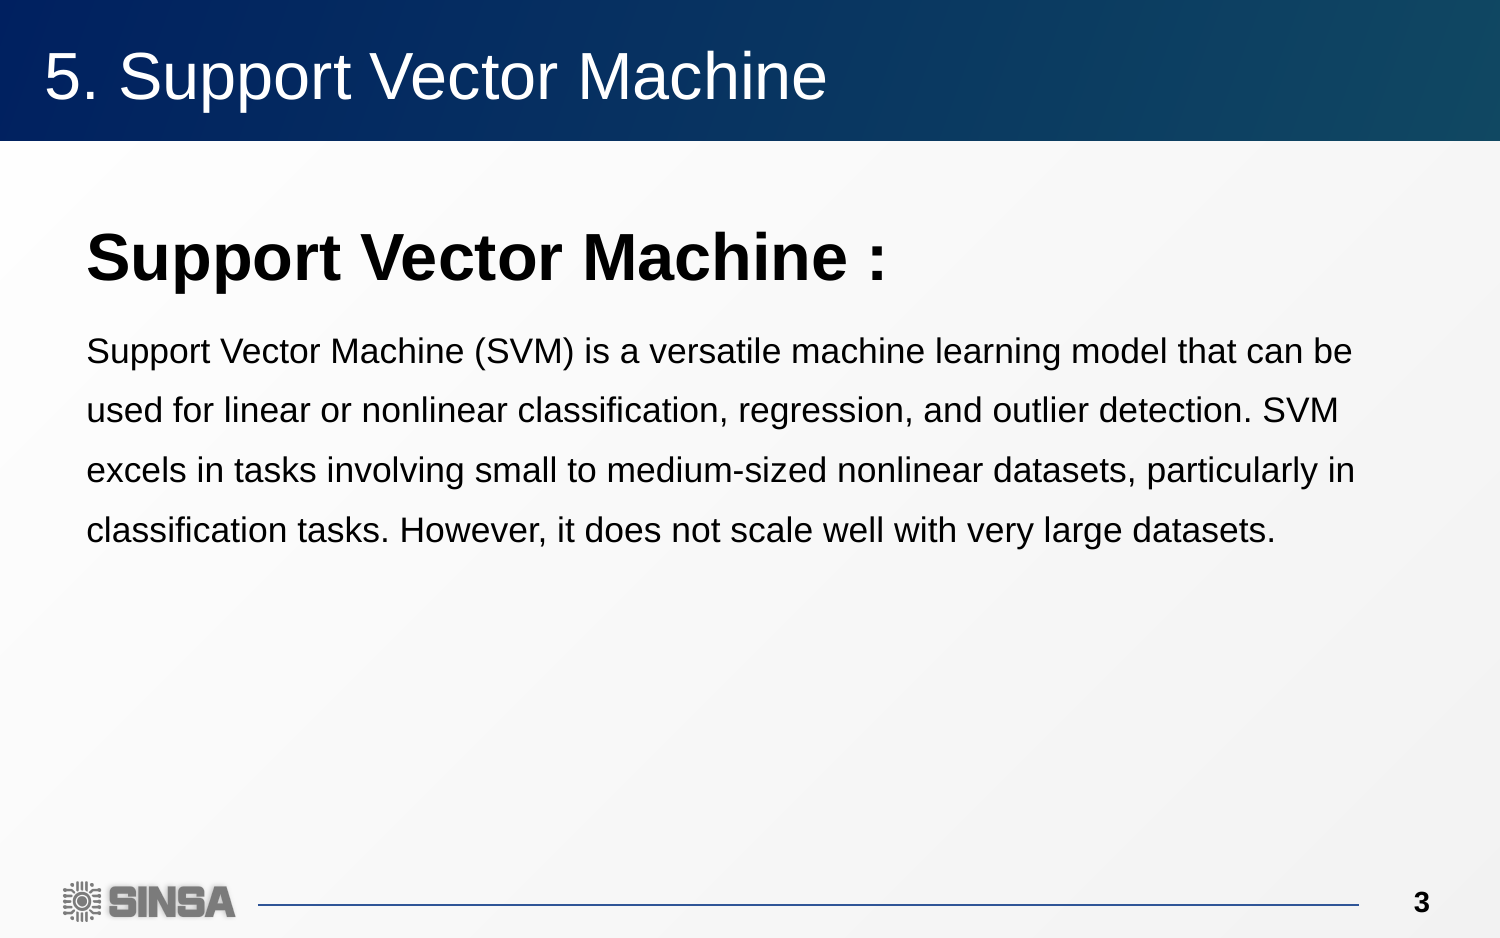

# 5. Support Vector Machine
Support Vector Machine :
Support Vector Machine (SVM) is a versatile machine learning model that can be used for linear or nonlinear classification, regression, and outlier detection. SVM excels in tasks involving small to medium-sized nonlinear datasets, particularly in classification tasks. However, it does not scale well with very large datasets.
3